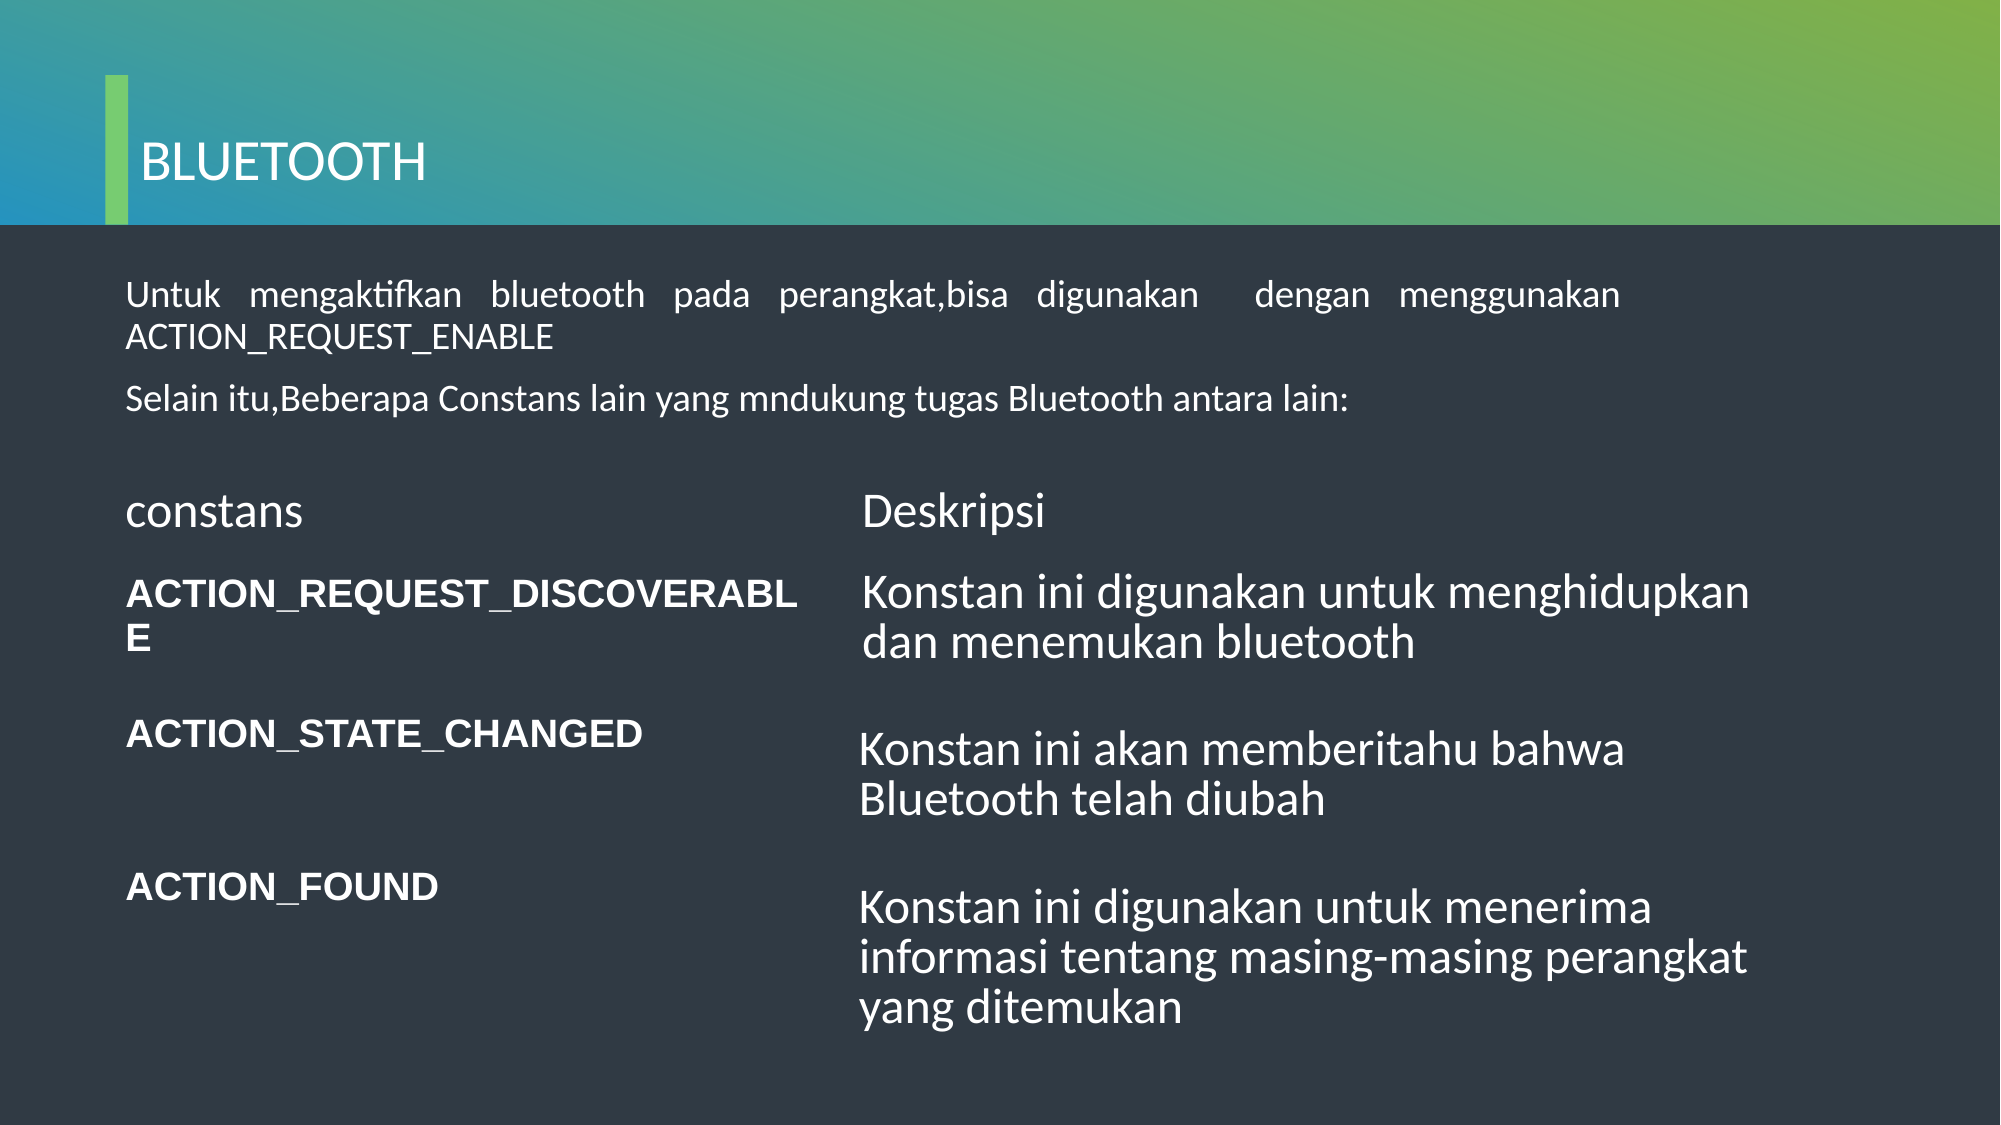

BLUETOOTH
Untuk mengaktifkan bluetooth pada perangkat,bisa digunakan  dengan menggunakan ACTION_REQUEST_ENABLE
Selain itu,Beberapa Constans lain yang mndukung tugas Bluetooth antara lain:

| constans | Deskripsi |
| --- | --- |
| ACTION\_REQUEST\_DISCOVERABLE | Konstan ini digunakan untuk menghidupkan dan menemukan bluetooth |
| ACTION\_STATE\_CHANGED | Konstan ini akan memberitahu bahwa Bluetooth telah diubah |
| ACTION\_FOUND | Konstan ini digunakan untuk menerima informasi tentang masing-masing perangkat yang ditemukan |